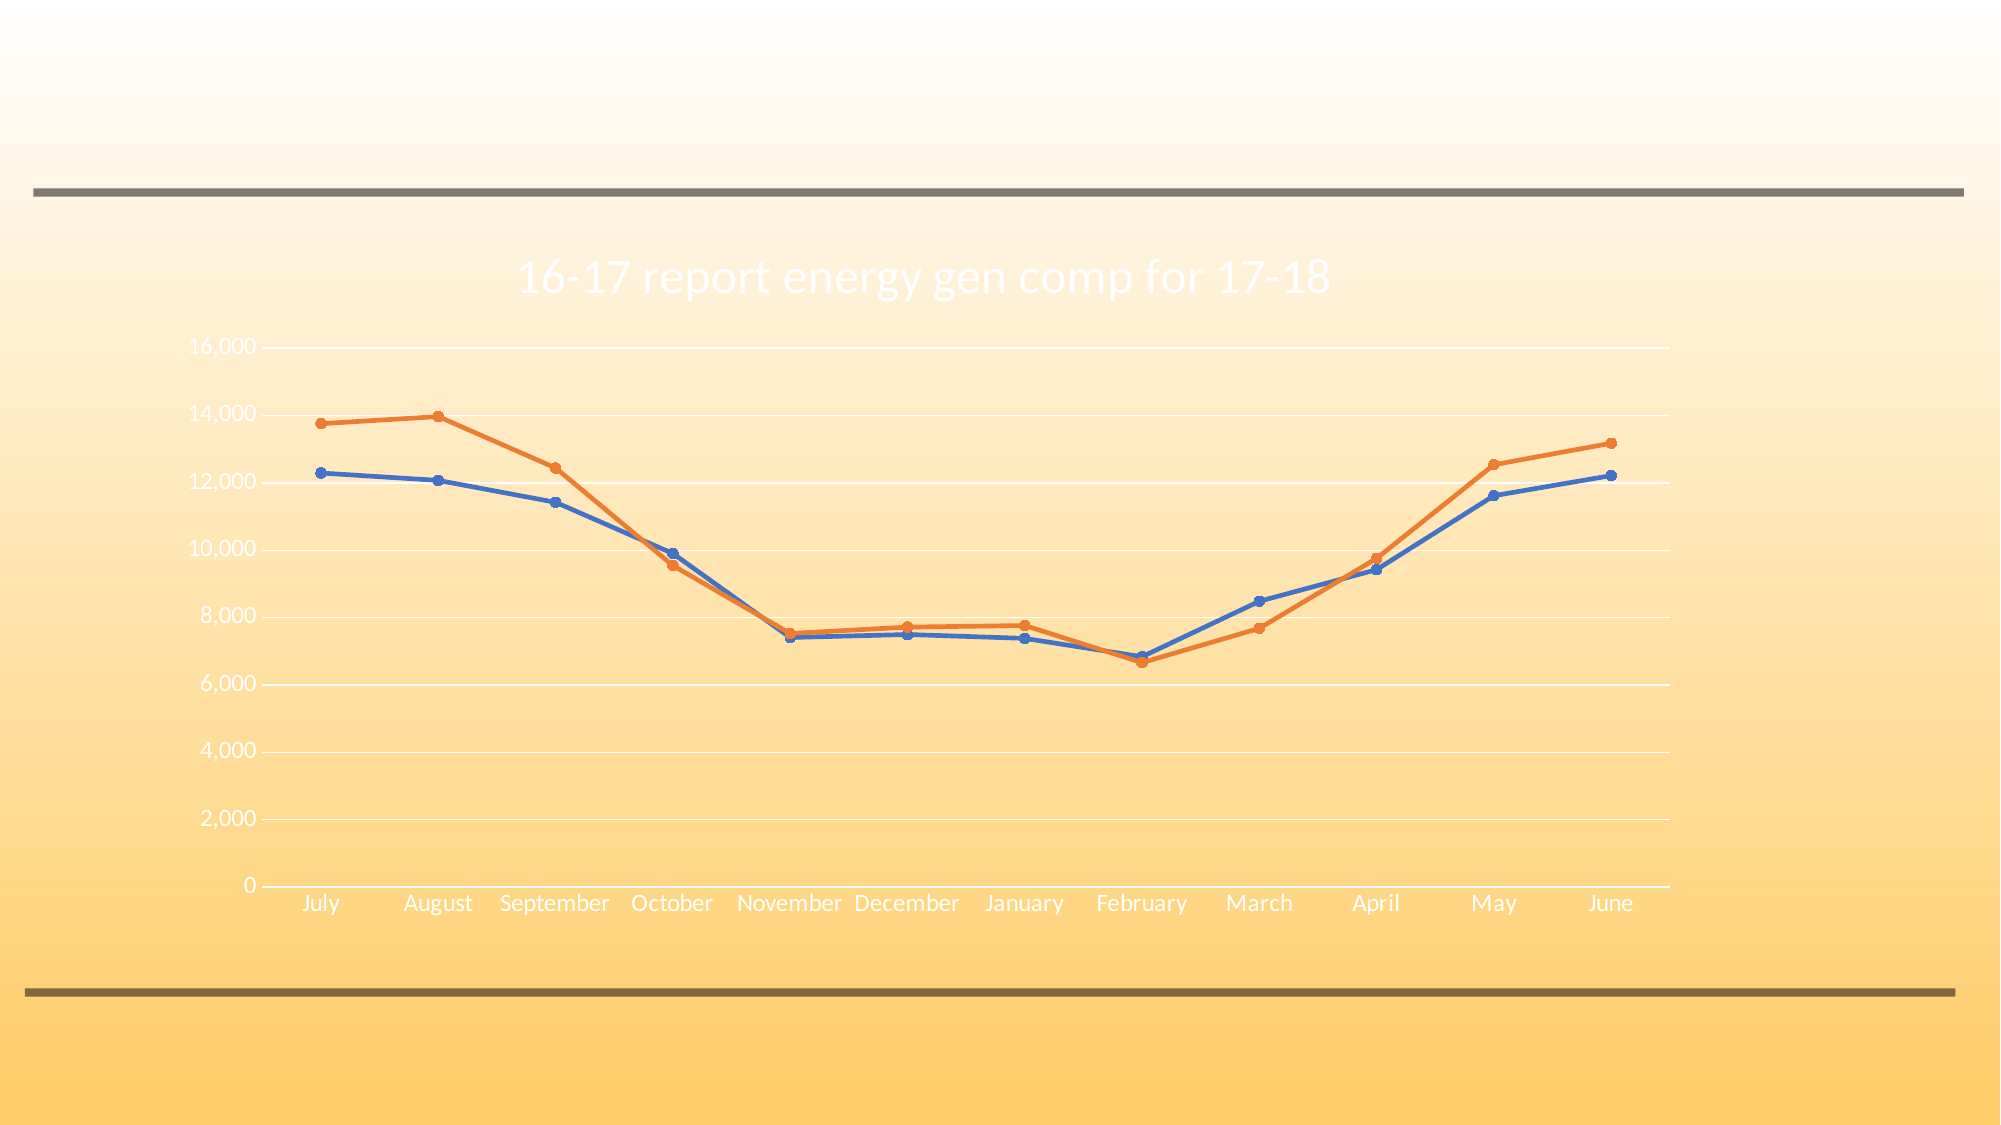

### Chart: 16-17 report energy gen comp for 17-18

| Category | Forecast | Actual |
|---|---|---|
| July | 12294.245593414786 | 13758.165516 |
| August | 12074.232679416531 | 13969.443829999998 |
| September | 11423.649851516797 | 12442.662849 |
| October | 9903.563646927663 | 9546.024263 |
| November | 7408.841190869815 | 7527.296811 |
| December | 7498.298207680456 | 7717.489923 |
| January | 7380.9887241432125 | 7763.953 |
| February | 6836.157757361939 | 6660.5975100000005 |
| March | 8483.176039890914 | 7680.513736 |
| April | 9425.278175011397 | 9757.234 |
| May | 11619.667979825657 | 12539.809045999998 |
| June | 12218.900153940822 | 13179.032 |